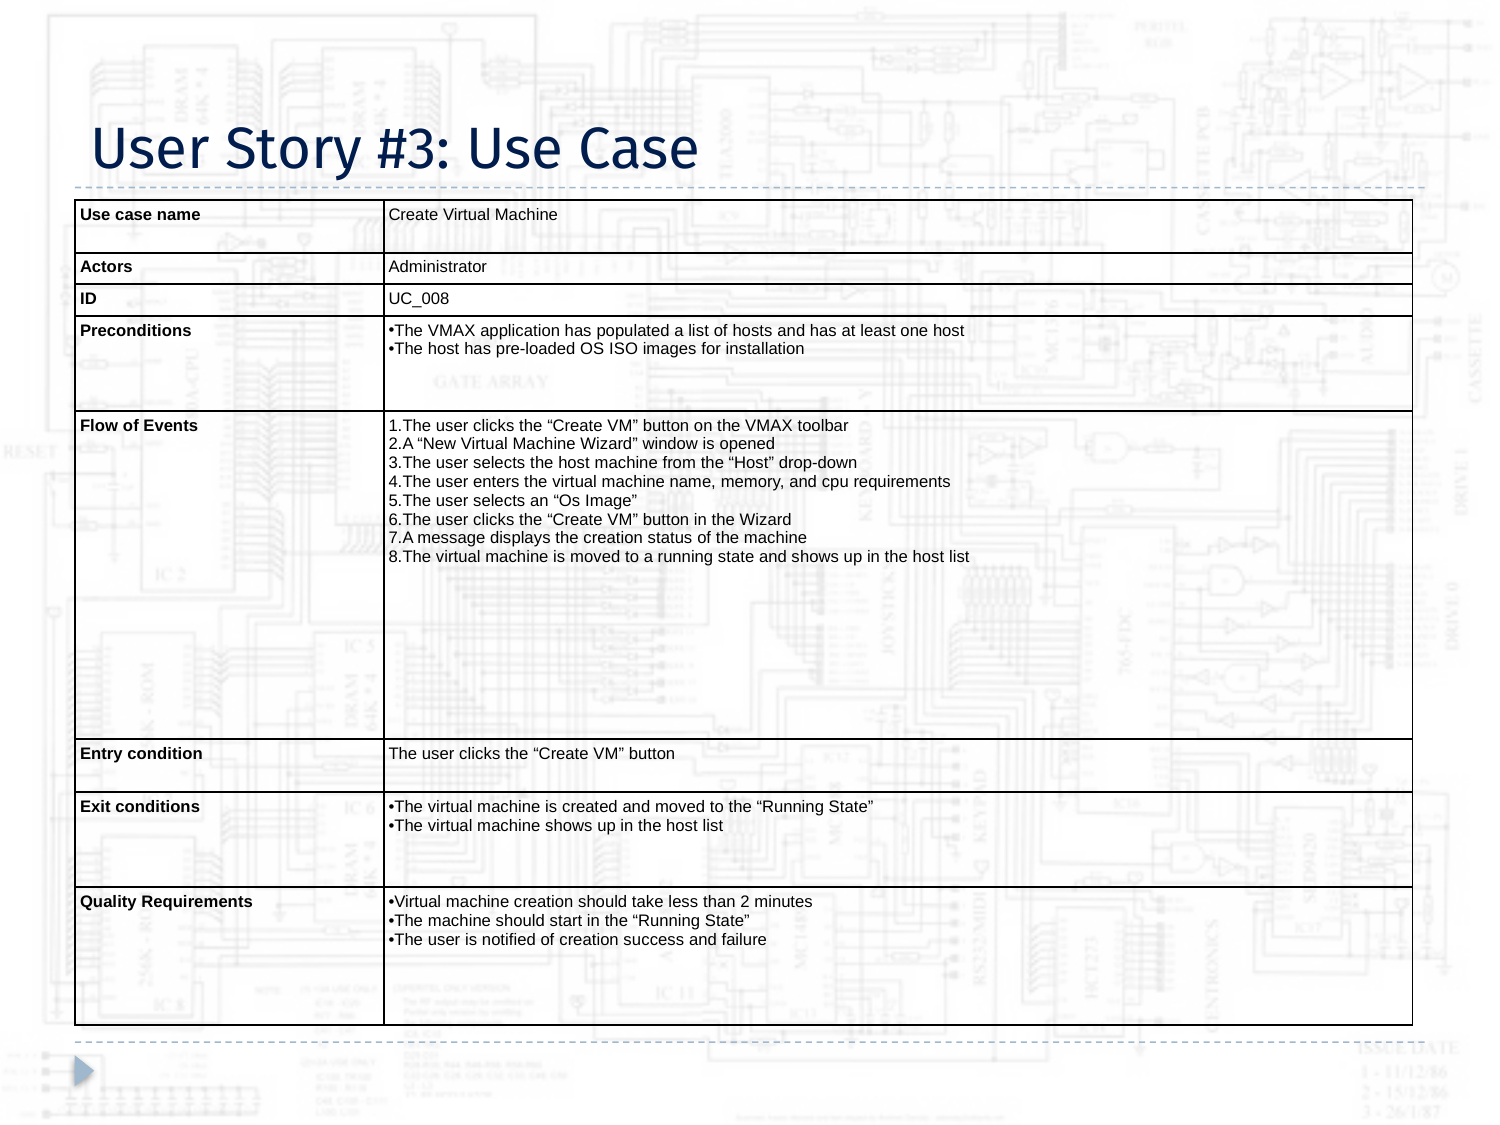

# User Story #3: Use Case

| Use case name | Create Virtual Machine |
| --- | --- |
| Actors | Administrator |
| ID | UC\_008 |
| Preconditions | The VMAX application has populated a list of hosts and has at least one host The host has pre-loaded OS ISO images for installation |
| Flow of Events | The user clicks the “Create VM” button on the VMAX toolbar A “New Virtual Machine Wizard” window is opened The user selects the host machine from the “Host” drop-down The user enters the virtual machine name, memory, and cpu requirements The user selects an “Os Image” The user clicks the “Create VM” button in the Wizard A message displays the creation status of the machine The virtual machine is moved to a running state and shows up in the host list |
| Entry condition | The user clicks the “Create VM” button |
| Exit conditions | The virtual machine is created and moved to the “Running State” The virtual machine shows up in the host list |
| Quality Requirements | Virtual machine creation should take less than 2 minutes The machine should start in the “Running State” The user is notified of creation success and failure |